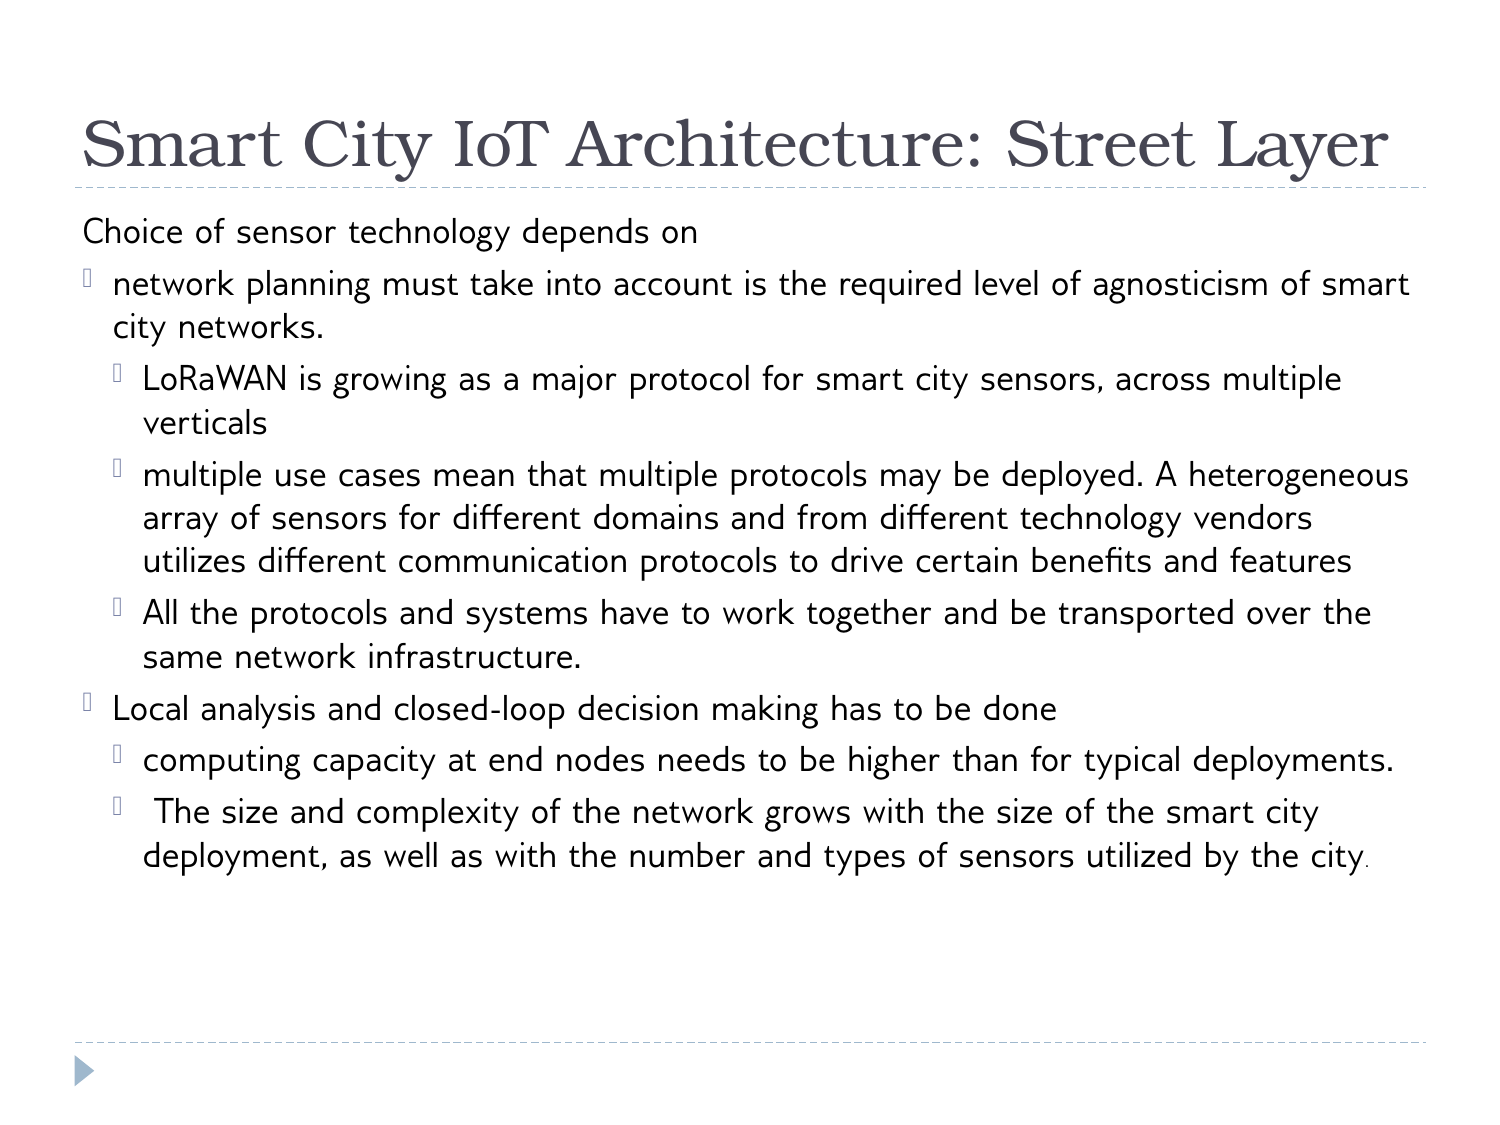

# Smart City IoT Architecture: Street Layer
Choice of sensor technology depends on
network planning must take into account is the required level of agnosticism of smart city networks.
LoRaWAN is growing as a major protocol for smart city sensors, across multiple verticals
multiple use cases mean that multiple protocols may be deployed. A heterogeneous array of sensors for different domains and from different technology vendors utilizes different communication protocols to drive certain benefits and features
All the protocols and systems have to work together and be transported over the same network infrastructure.
Local analysis and closed-loop decision making has to be done
computing capacity at end nodes needs to be higher than for typical deployments.
 The size and complexity of the network grows with the size of the smart city deployment, as well as with the number and types of sensors utilized by the city.